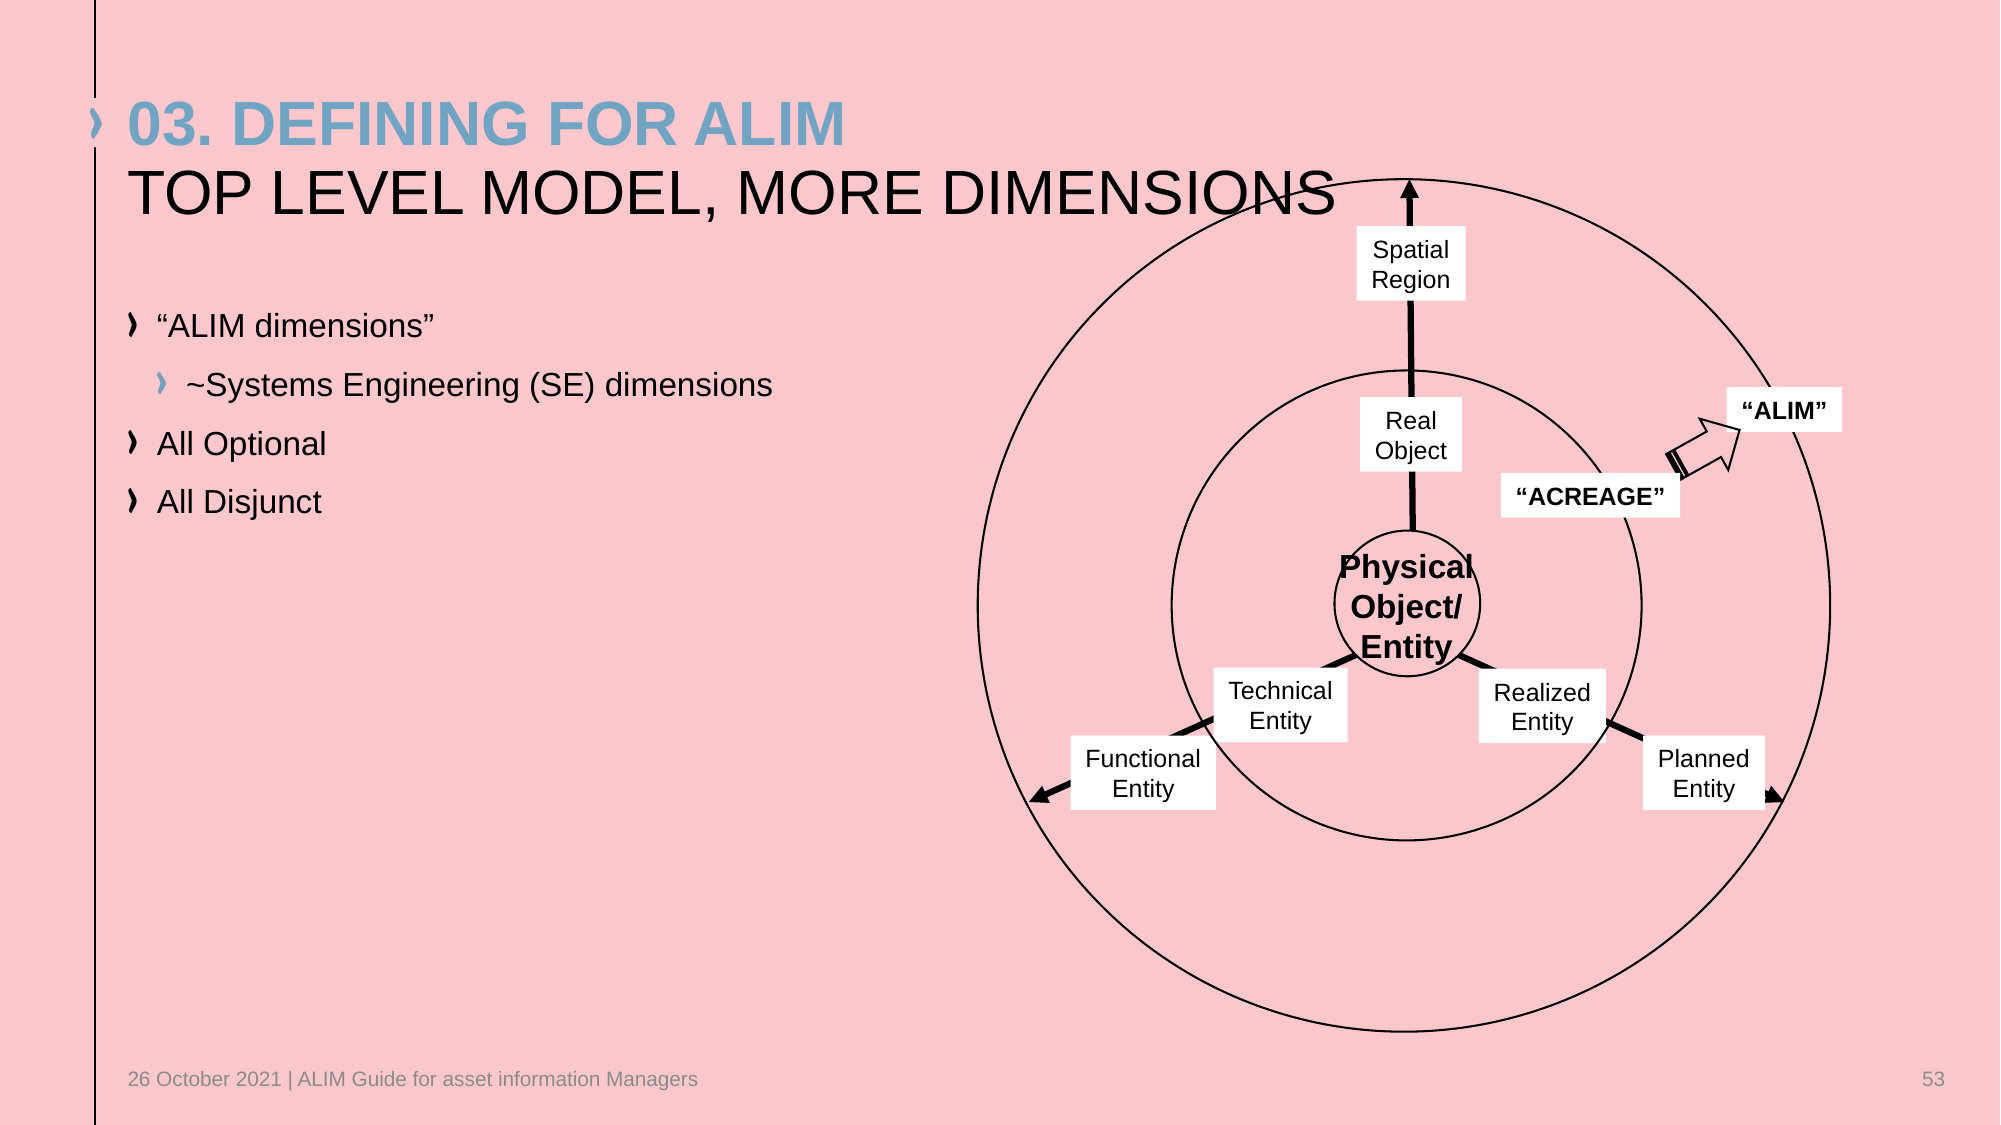

# 03. defining for ALIM
Top level model, More dimensions

Spatial
Region
“ALIM dimensions”
~Systems Engineering (SE) dimensions
All Optional
All Disjunct

Physical
Object/
Entity
“ALIM”
Real
Object

“ACREAGE”

Technical
Entity
Realized
Entity
Functional
Entity
Planned
Entity
26 October 2021 | ALIM Guide for asset information Managers

53